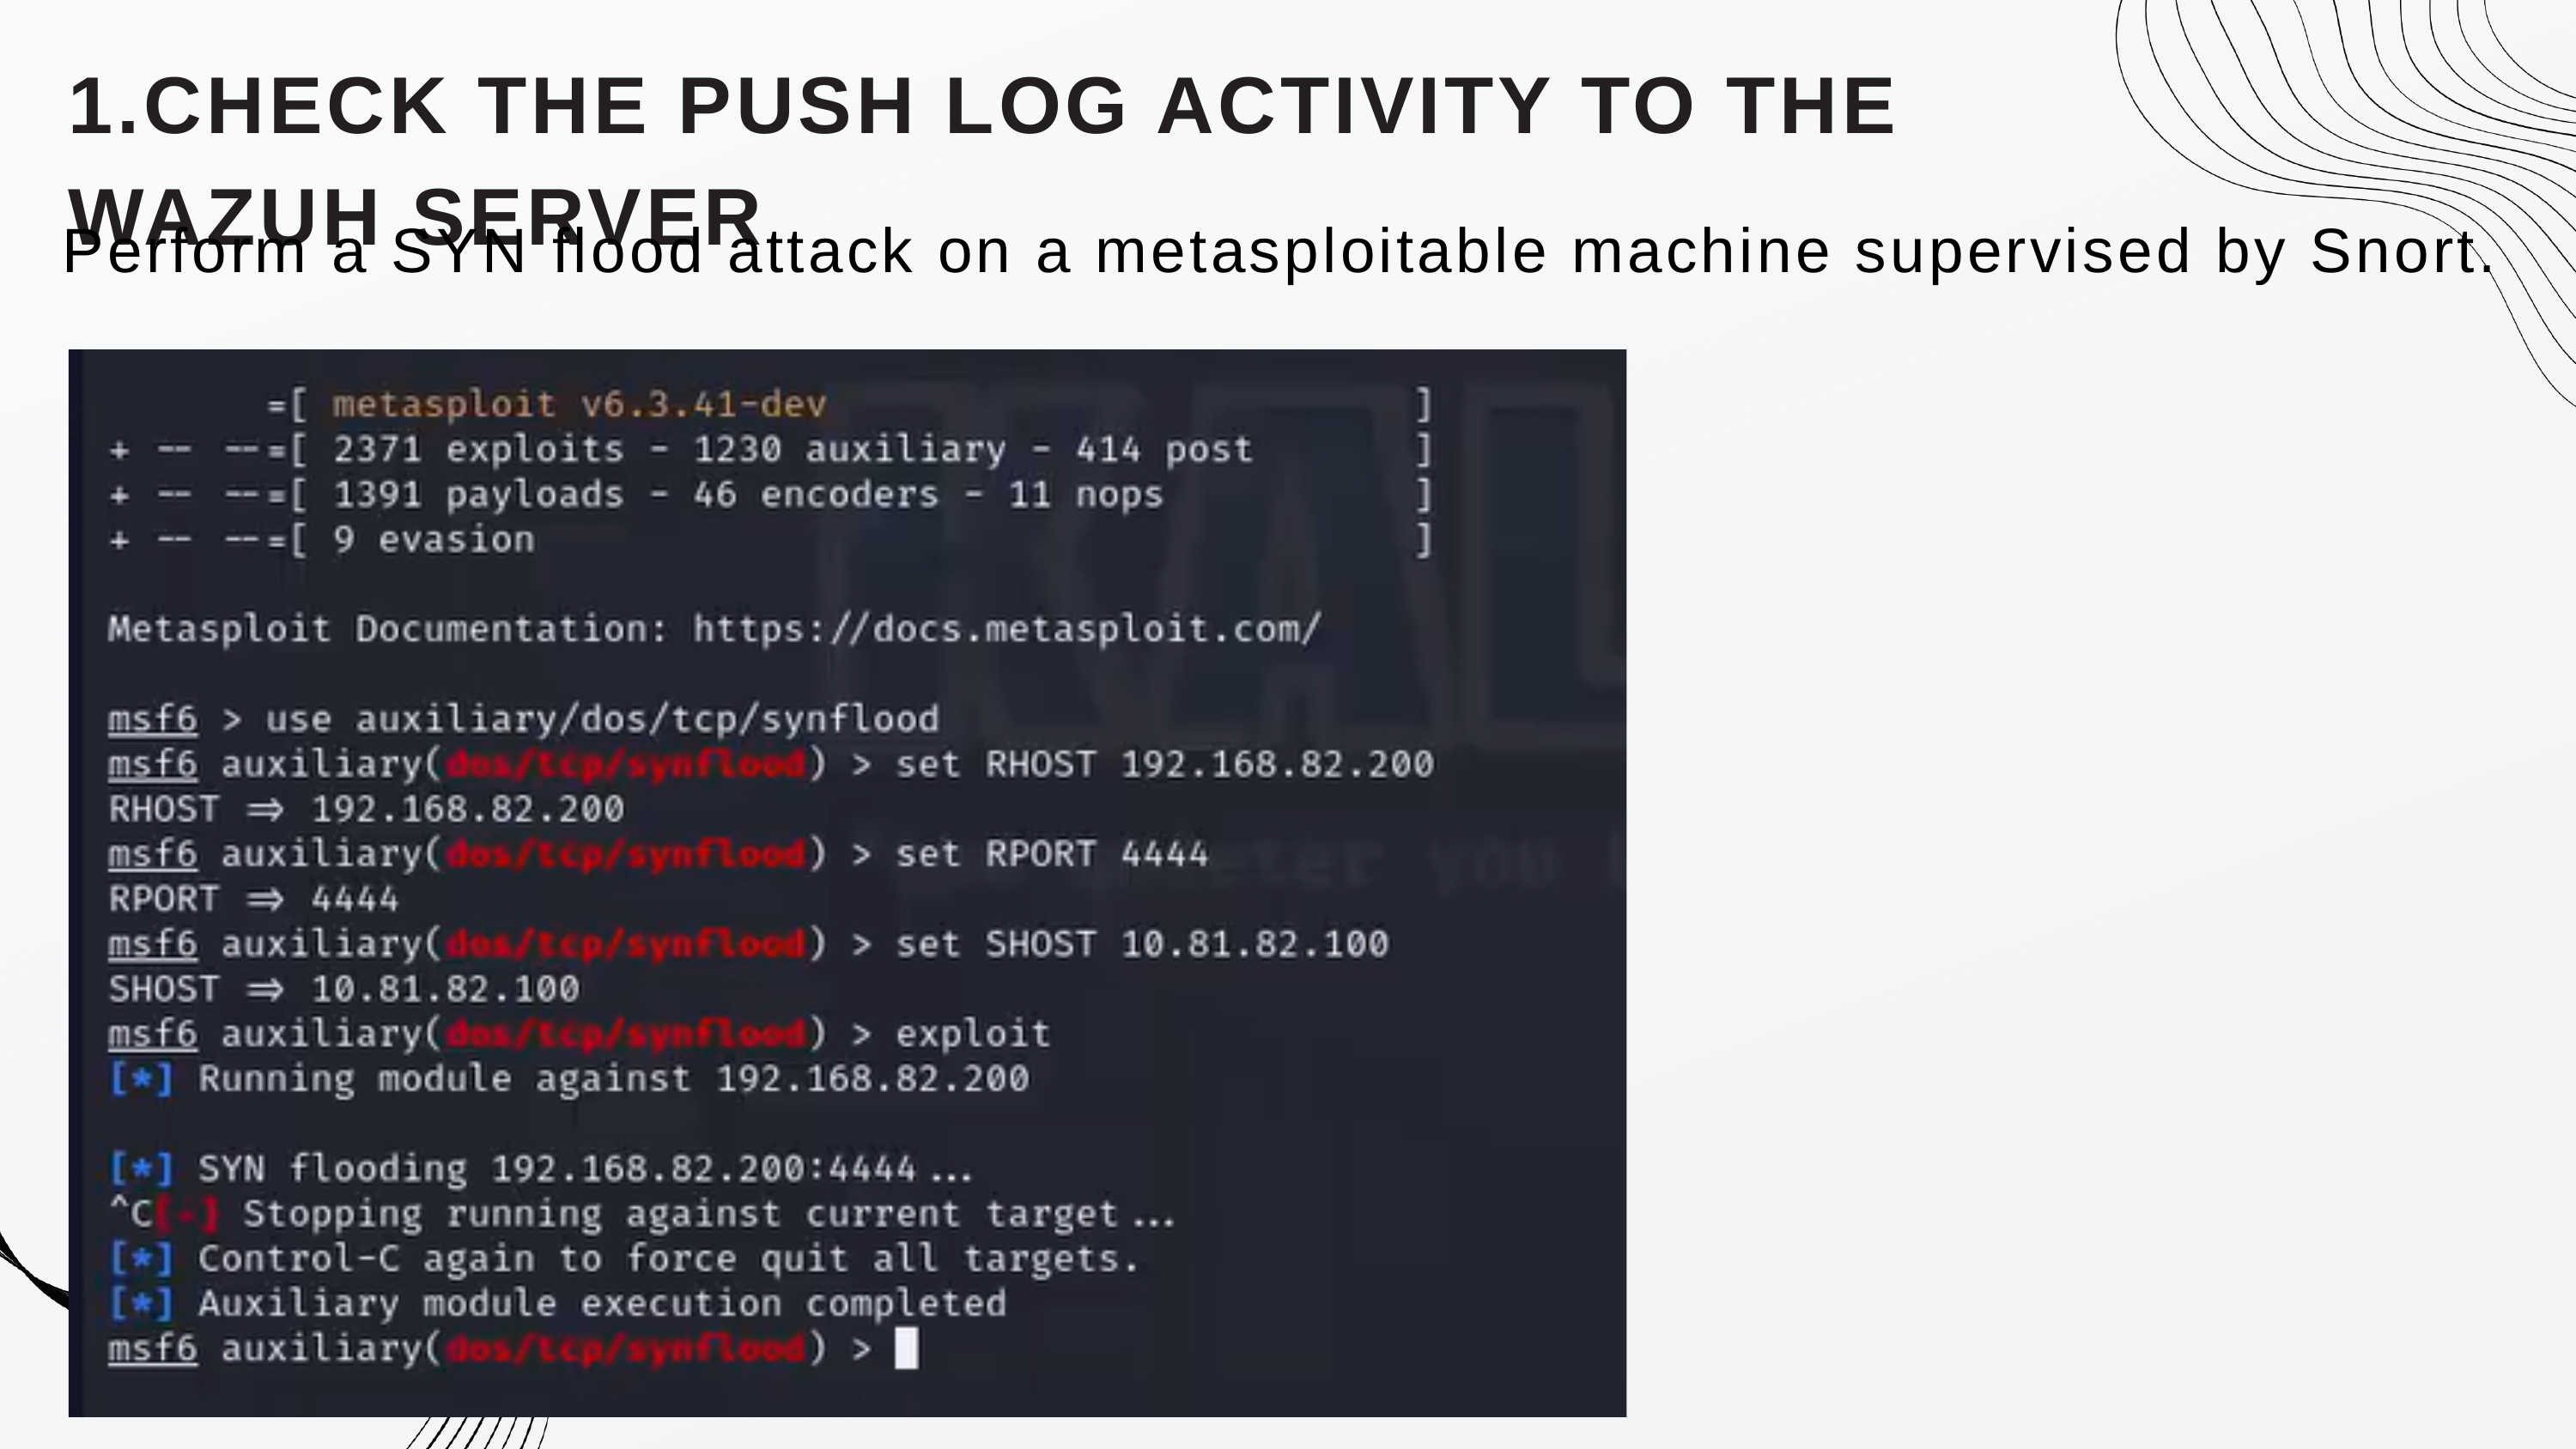

1.CHECK THE PUSH LOG ACTIVITY TO THE WAZUH SERVER
Perform a SYN flood attack on a metasploitable machine supervised by Snort.